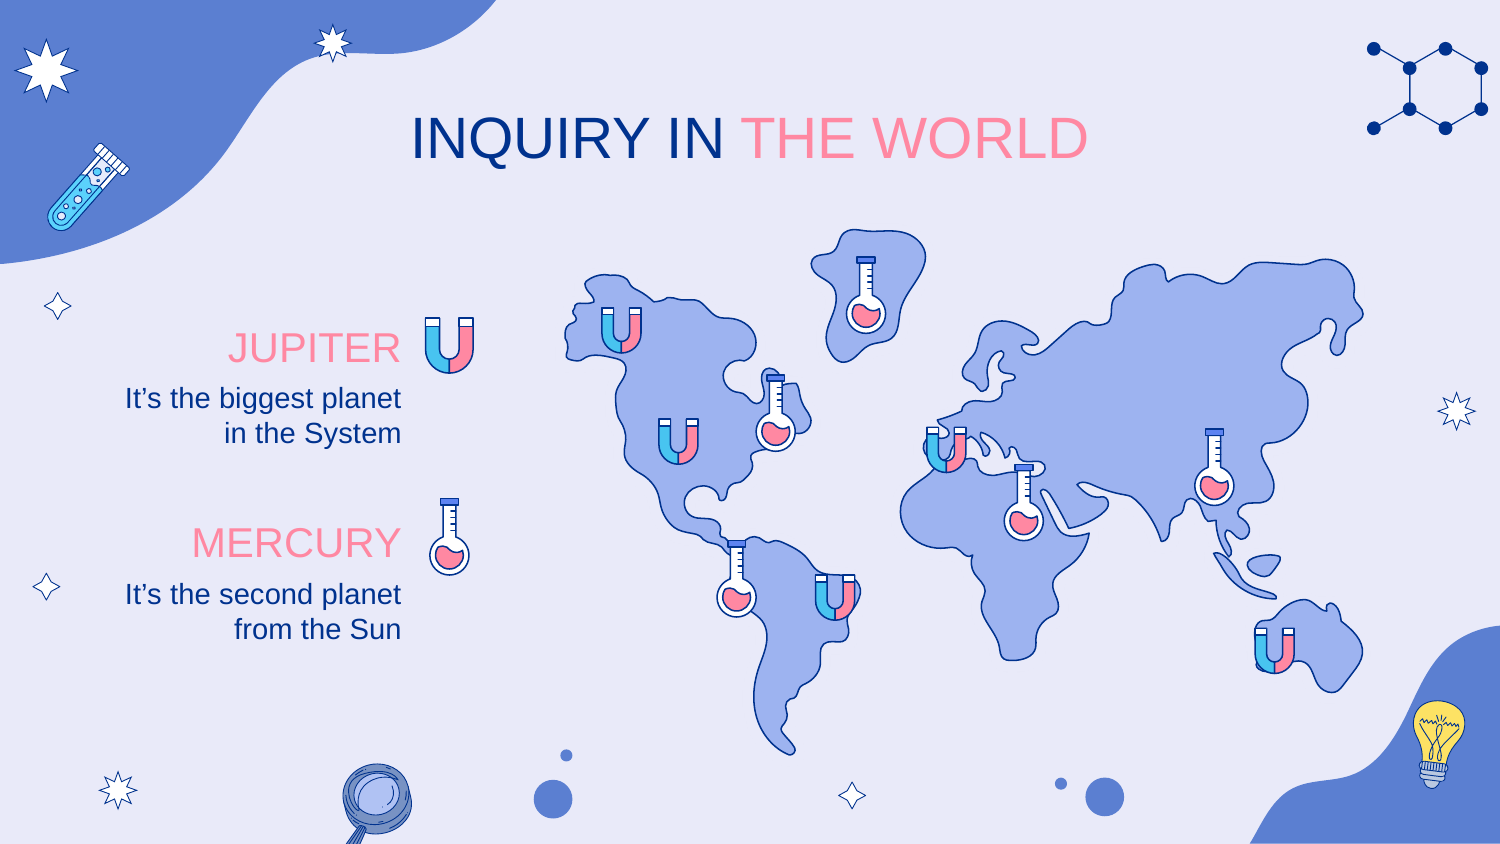

# INQUIRY IN THE WORLD

JUPITER

It’s the biggest planet in the System

MERCURY

It’s the second planet from the Sun